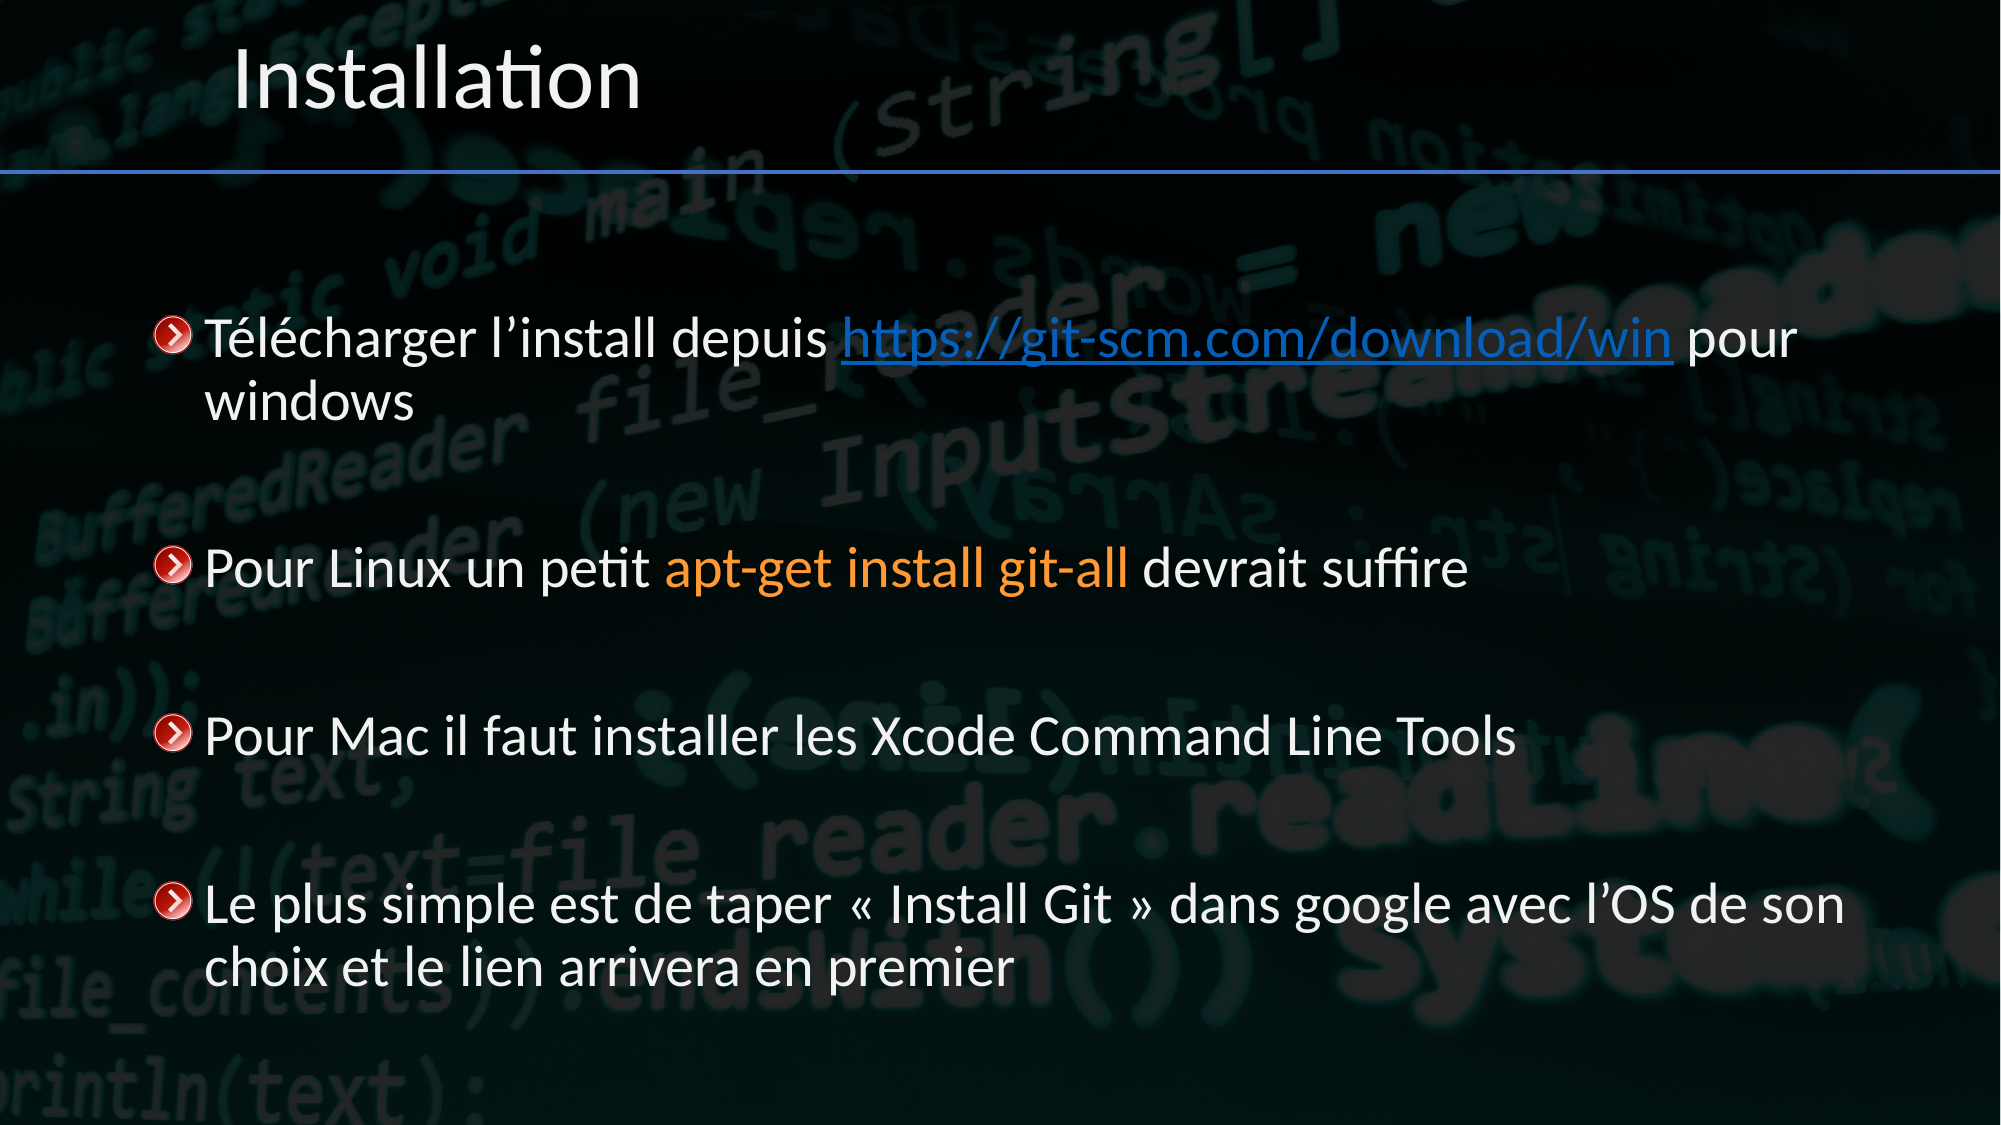

# Installation
Télécharger l’install depuis https://git-scm.com/download/win pour windows

Pour Linux un petit apt-get install git-all devrait suffire

Pour Mac il faut installer les Xcode Command Line Tools

Le plus simple est de taper « Install Git » dans google avec l’OS de son choix et le lien arrivera en premier